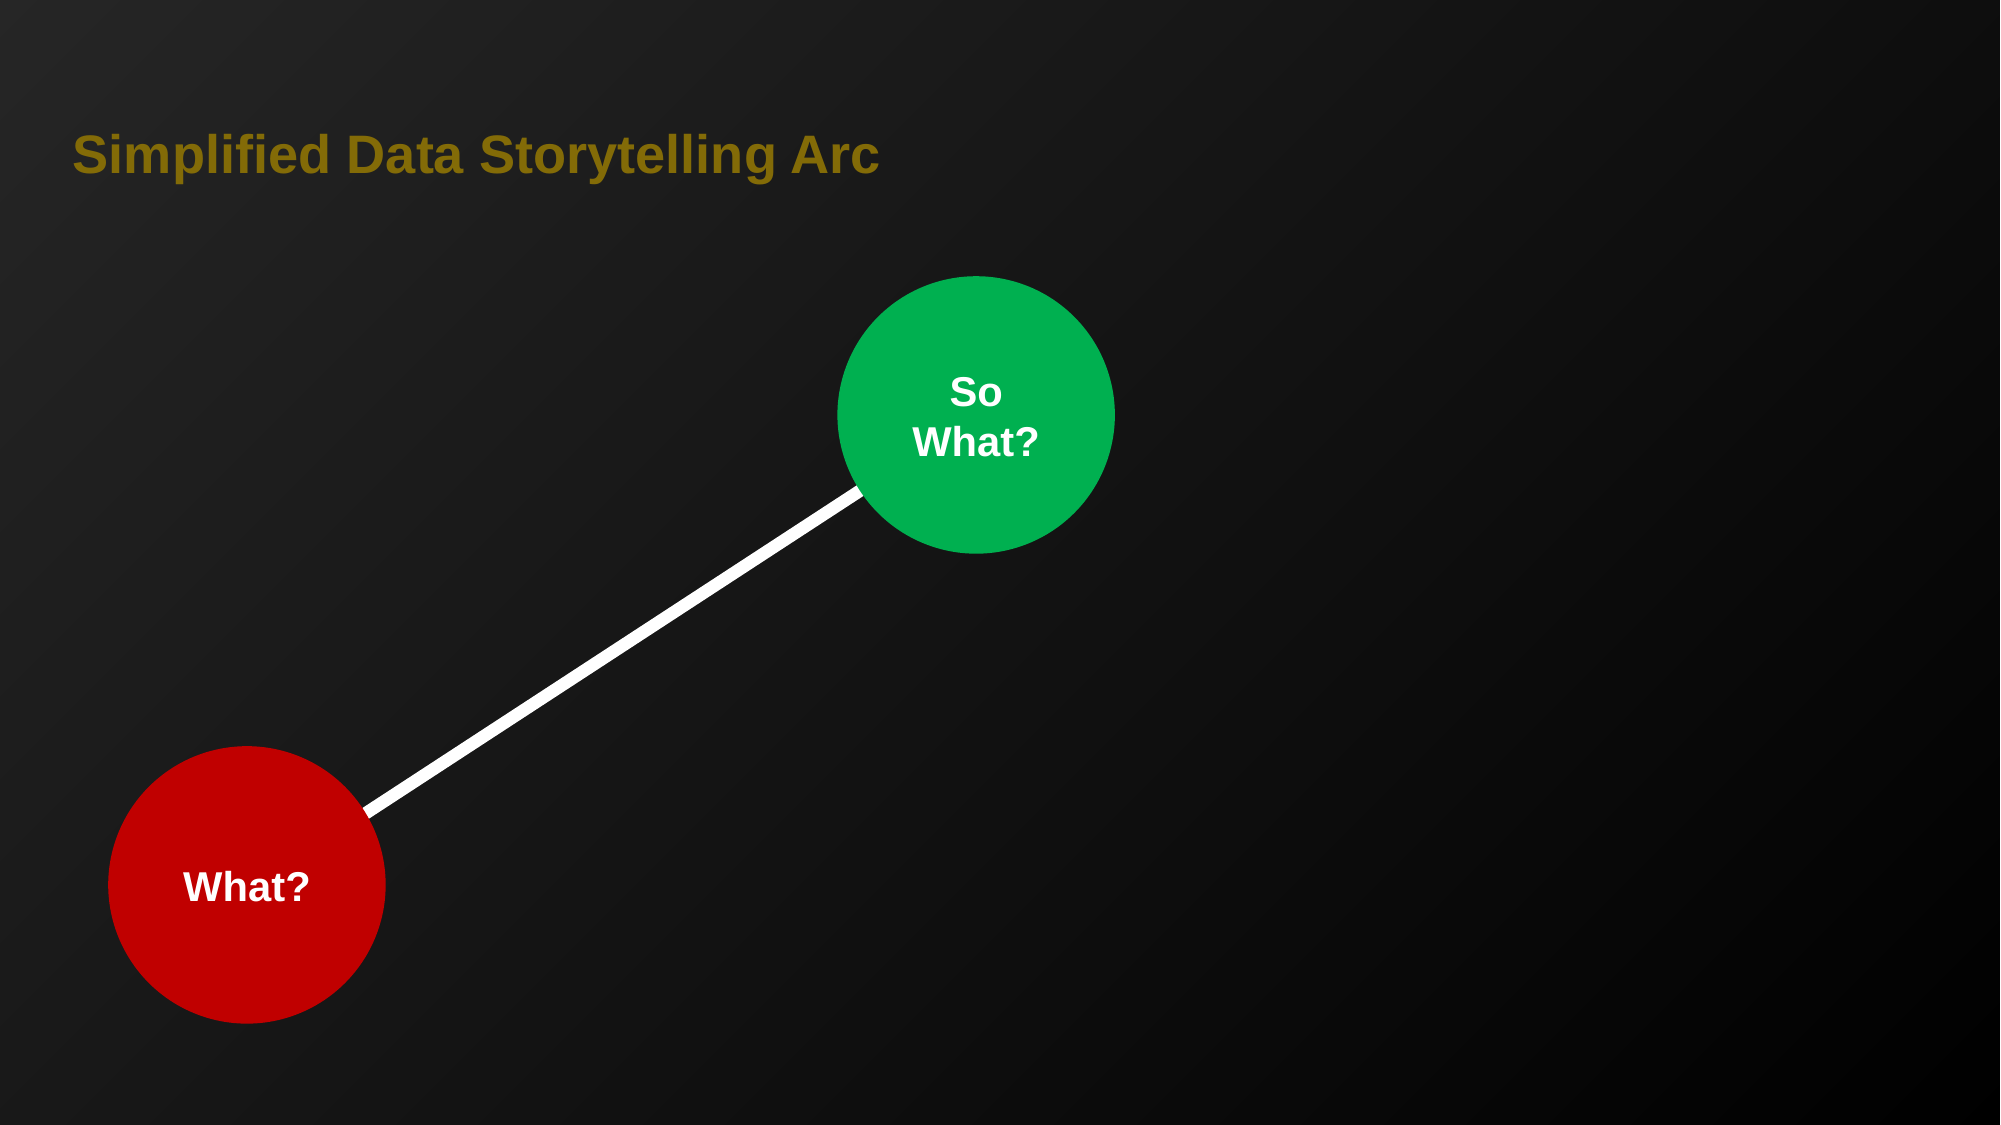

# Simplified Data Storytelling Arc
So What?
What?